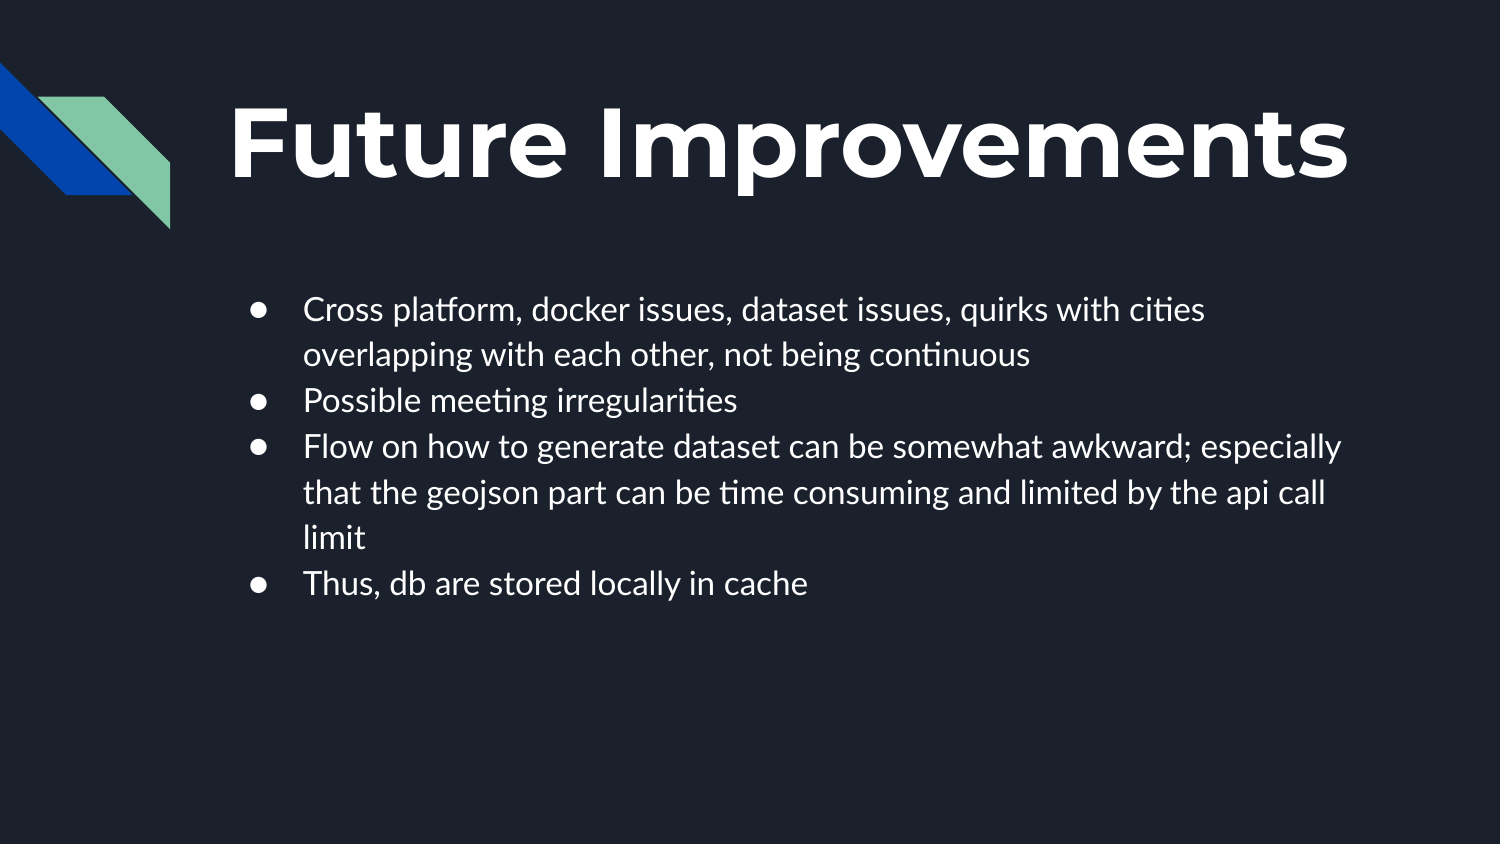

# Future Improvements

Cross platform, docker issues, dataset issues, quirks with cities overlapping with each other, not being continuous
Possible meeting irregularities
Flow on how to generate dataset can be somewhat awkward; especially that the geojson part can be time consuming and limited by the api call limit
Thus, db are stored locally in cache